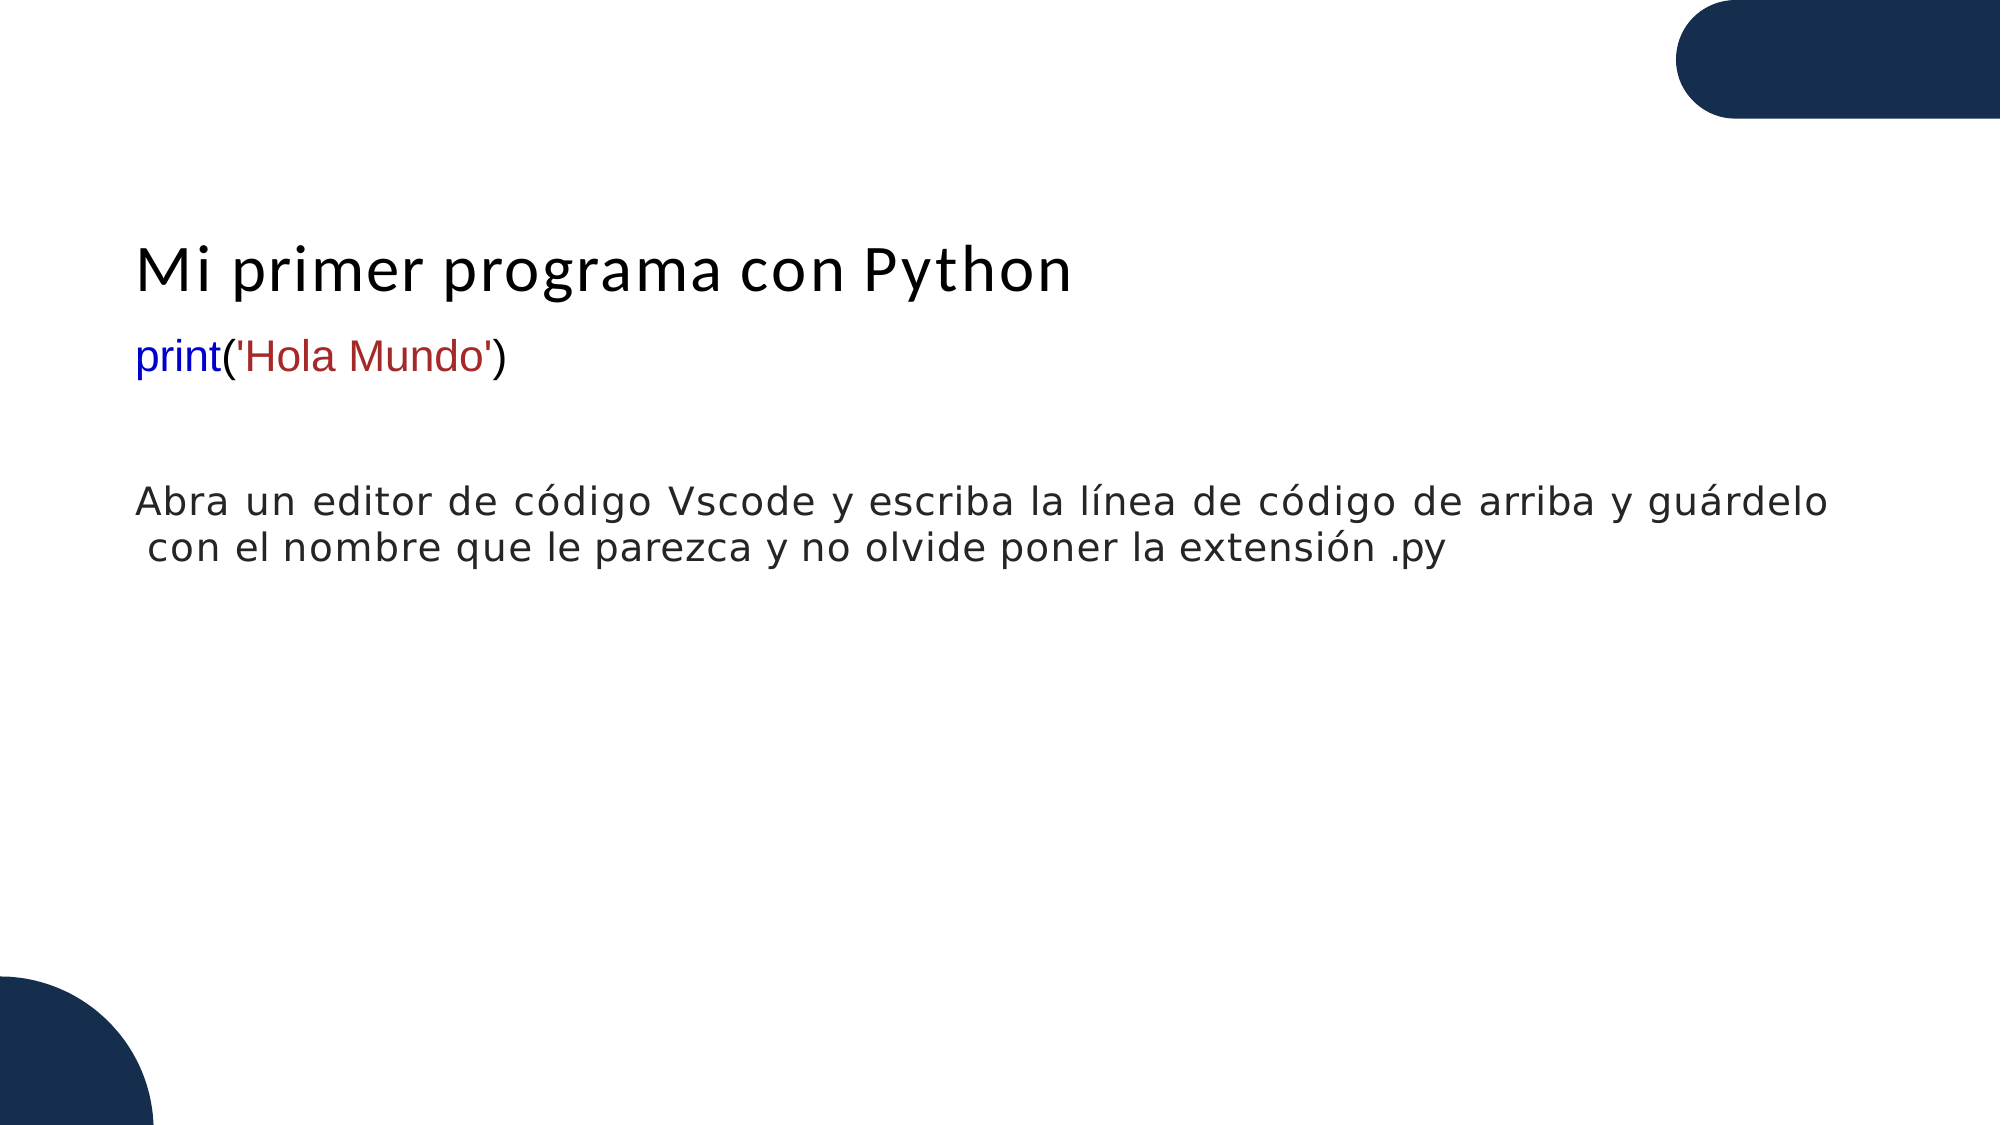

# Mi primer programa con Python
print('Hola Mundo')

Abra un editor de código Vscode y escriba la línea de código de arriba y guárdelo  con el nombre que le parezca y no olvide poner la extensión .py